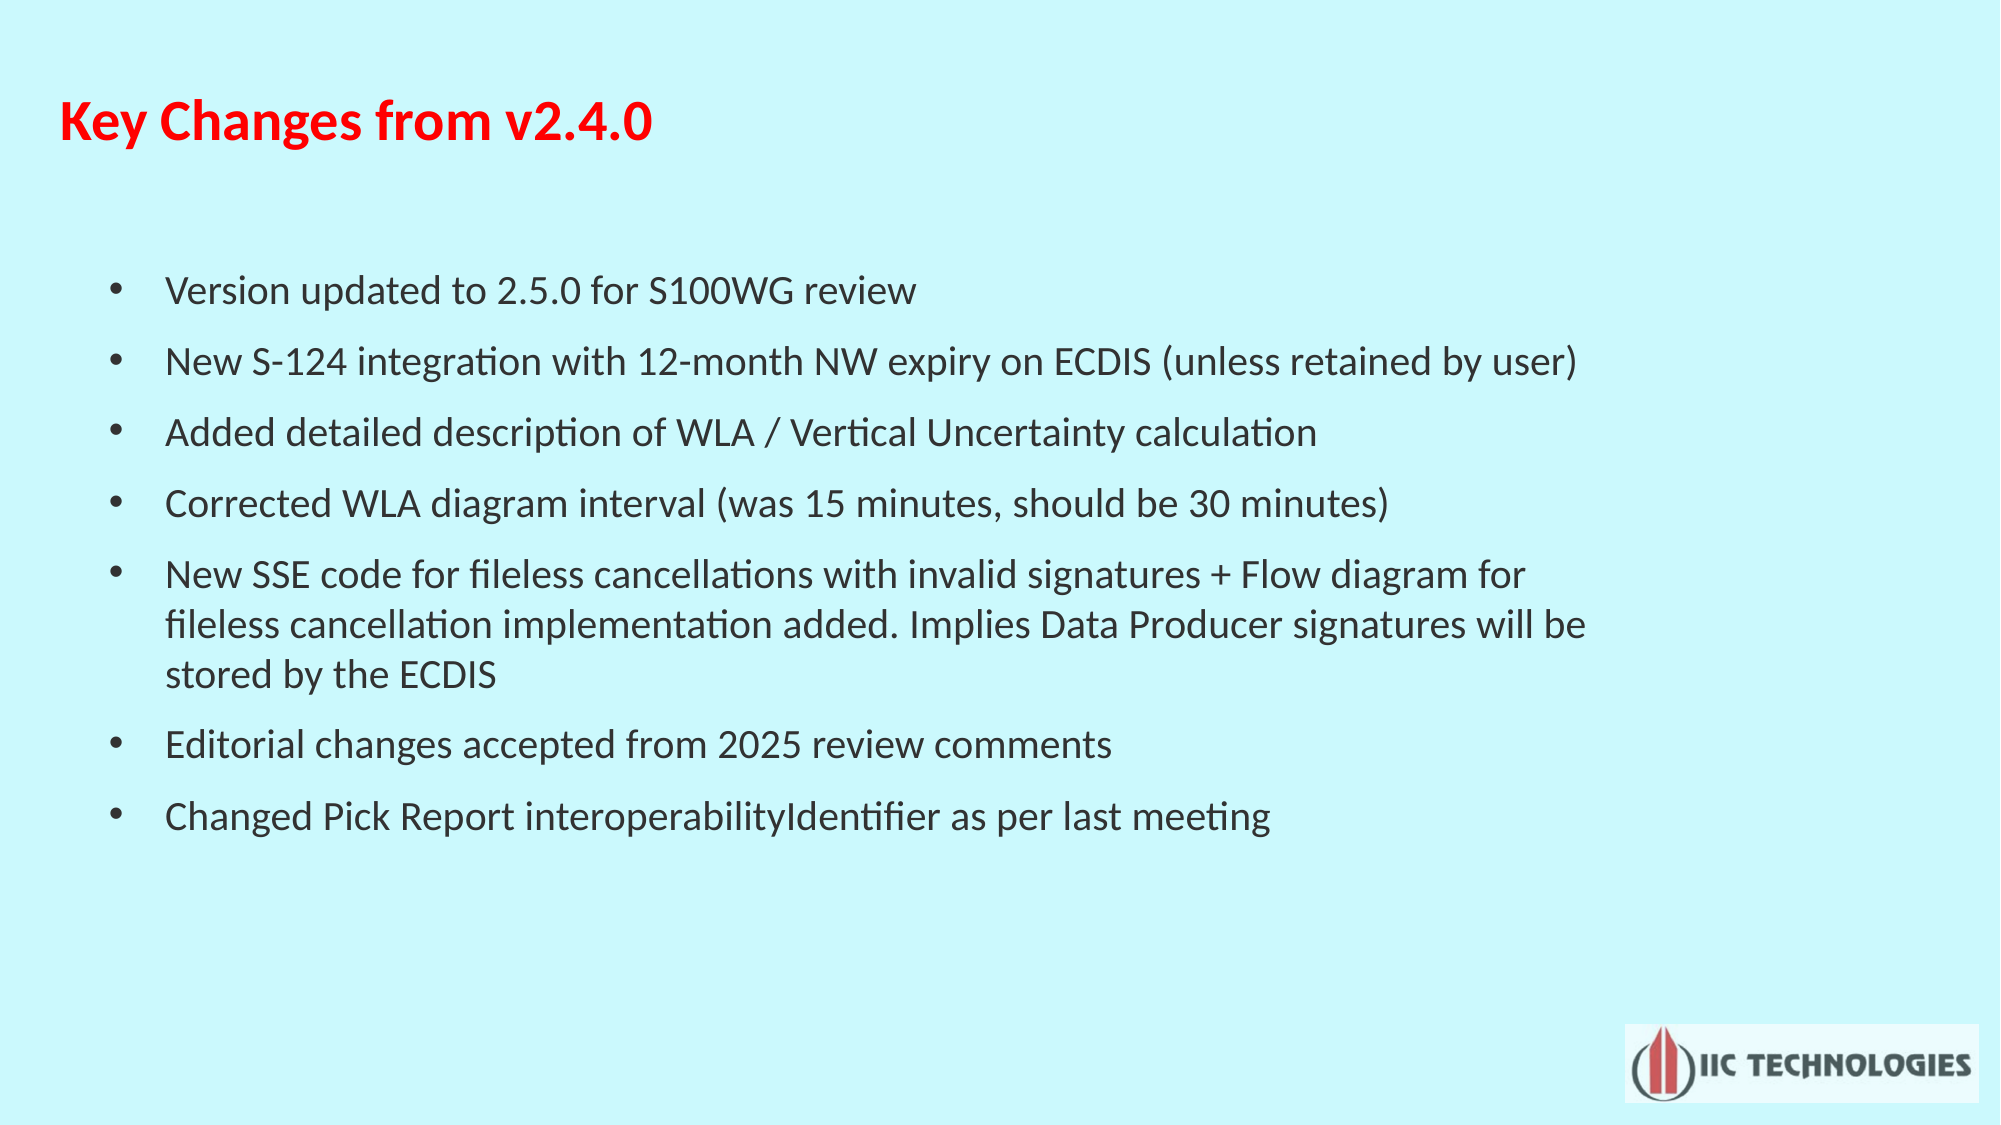

Key Changes from v2.4.0
Version updated to 2.5.0 for S100WG review
New S-124 integration with 12-month NW expiry on ECDIS (unless retained by user)
Added detailed description of WLA / Vertical Uncertainty calculation
Corrected WLA diagram interval (was 15 minutes, should be 30 minutes)
New SSE code for fileless cancellations with invalid signatures + Flow diagram for fileless cancellation implementation added. Implies Data Producer signatures will be stored by the ECDIS
Editorial changes accepted from 2025 review comments
Changed Pick Report interoperabilityIdentifier as per last meeting